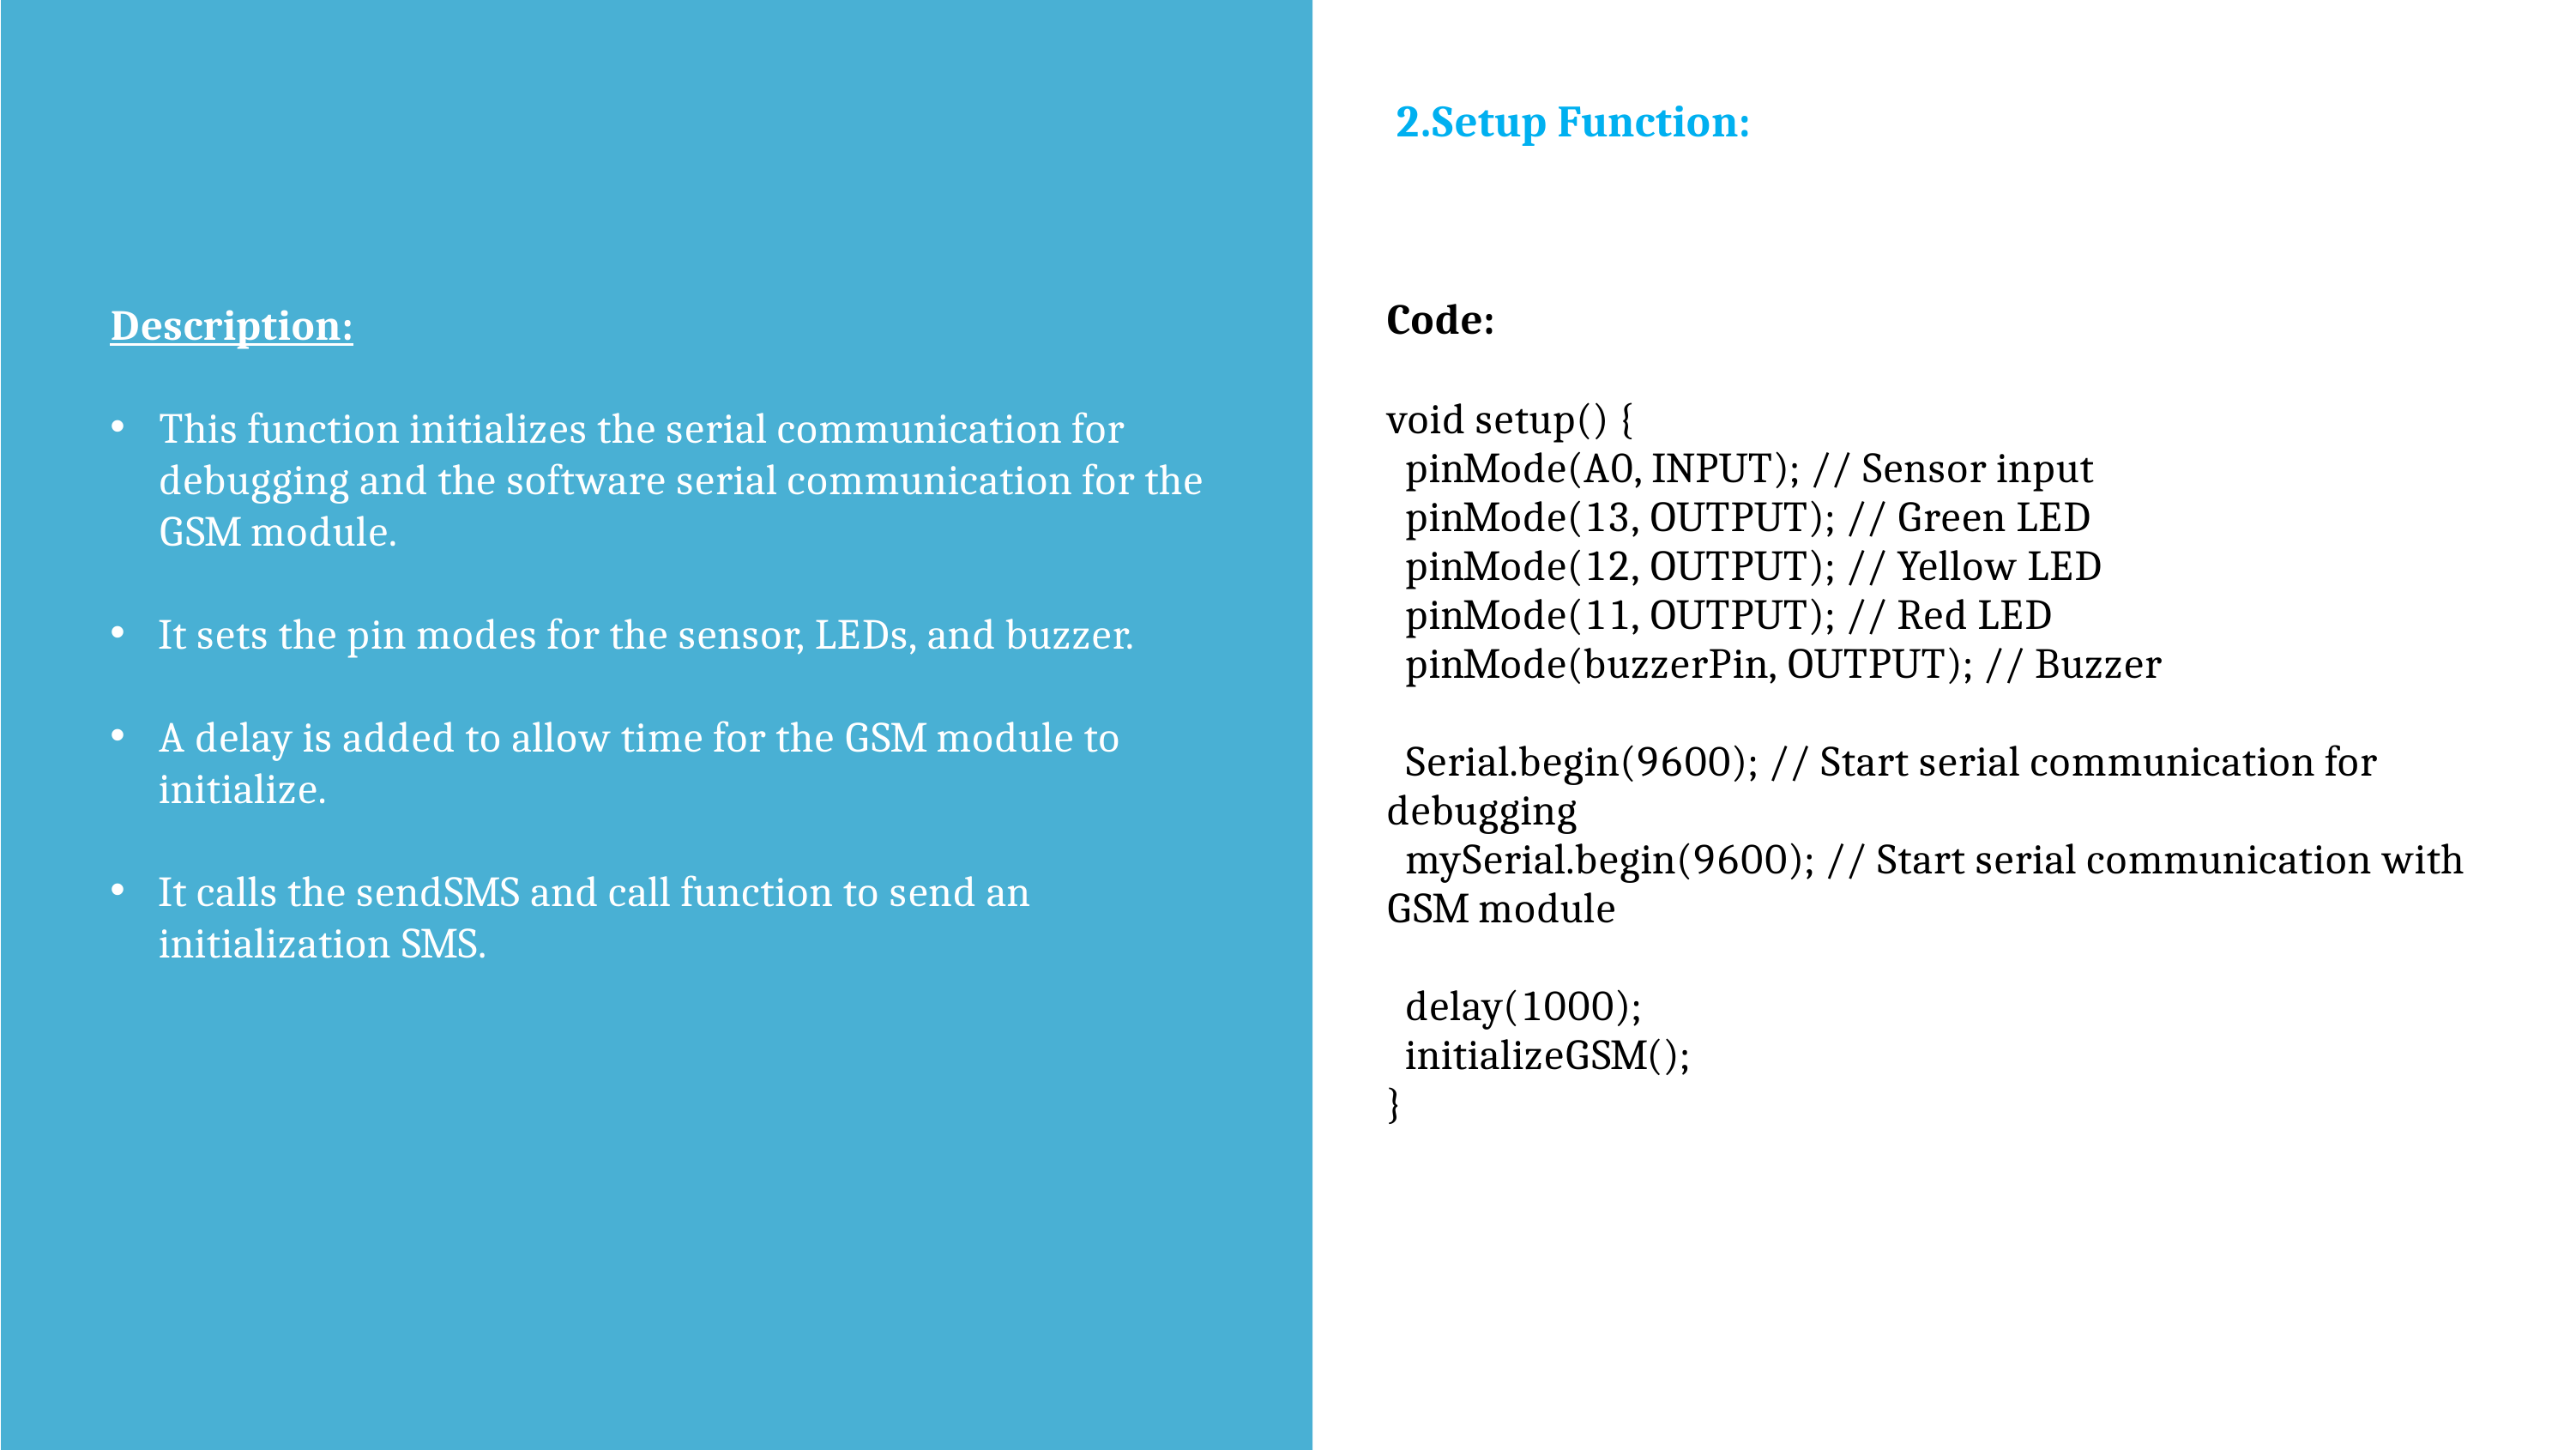

# 2.Setup Function:
Code:

void setup() {
  pinMode(A0, INPUT); // Sensor input
  pinMode(13, OUTPUT); // Green LED
  pinMode(12, OUTPUT); // Yellow LED
  pinMode(11, OUTPUT); // Red LED
  pinMode(buzzerPin, OUTPUT); // Buzzer

  Serial.begin(9600); // Start serial communication for debugging
  mySerial.begin(9600); // Start serial communication with GSM module

  delay(1000);
  initializeGSM();
}
Description:

This function initializes the serial communication for debugging and the software serial communication for the GSM module.

It sets the pin modes for the sensor, LEDs, and buzzer.

A delay is added to allow time for the GSM module to initialize.

It calls the sendSMS and call function to send an initialization SMS.